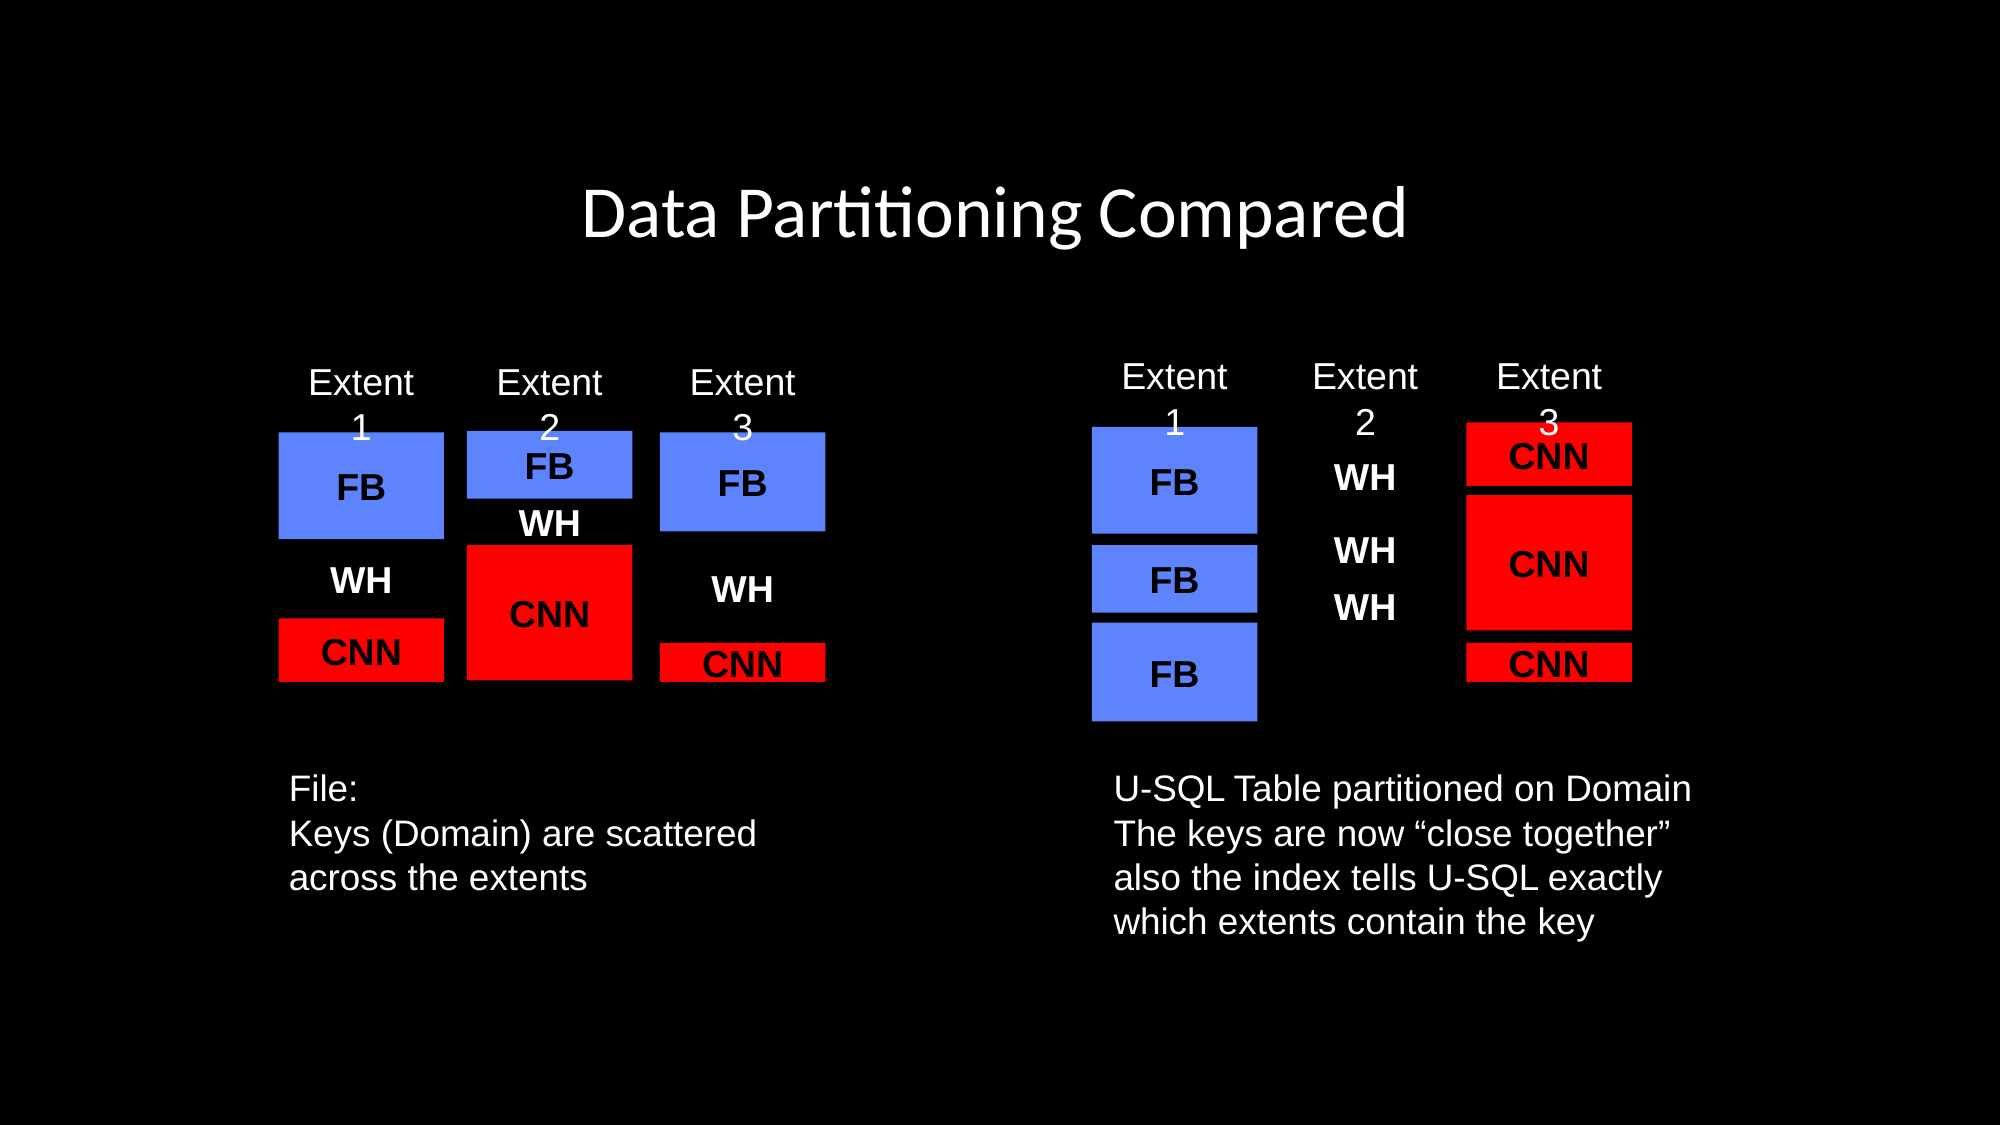

Data Partitioning Compared
Extent 1
FB
FB
FB
Extent 2
WH
WH
WH
Extent 3
CNN
CNN
CNN
Extent 1
FB
WH
CNN
Extent 2
FB
WH
CNN
Extent 3
FB
WH
CNN
File:
Keys (Domain) are scattered across the extents
U-SQL Table partitioned on Domain
The keys are now “close together” also the index tells U-SQL exactly which extents contain the key